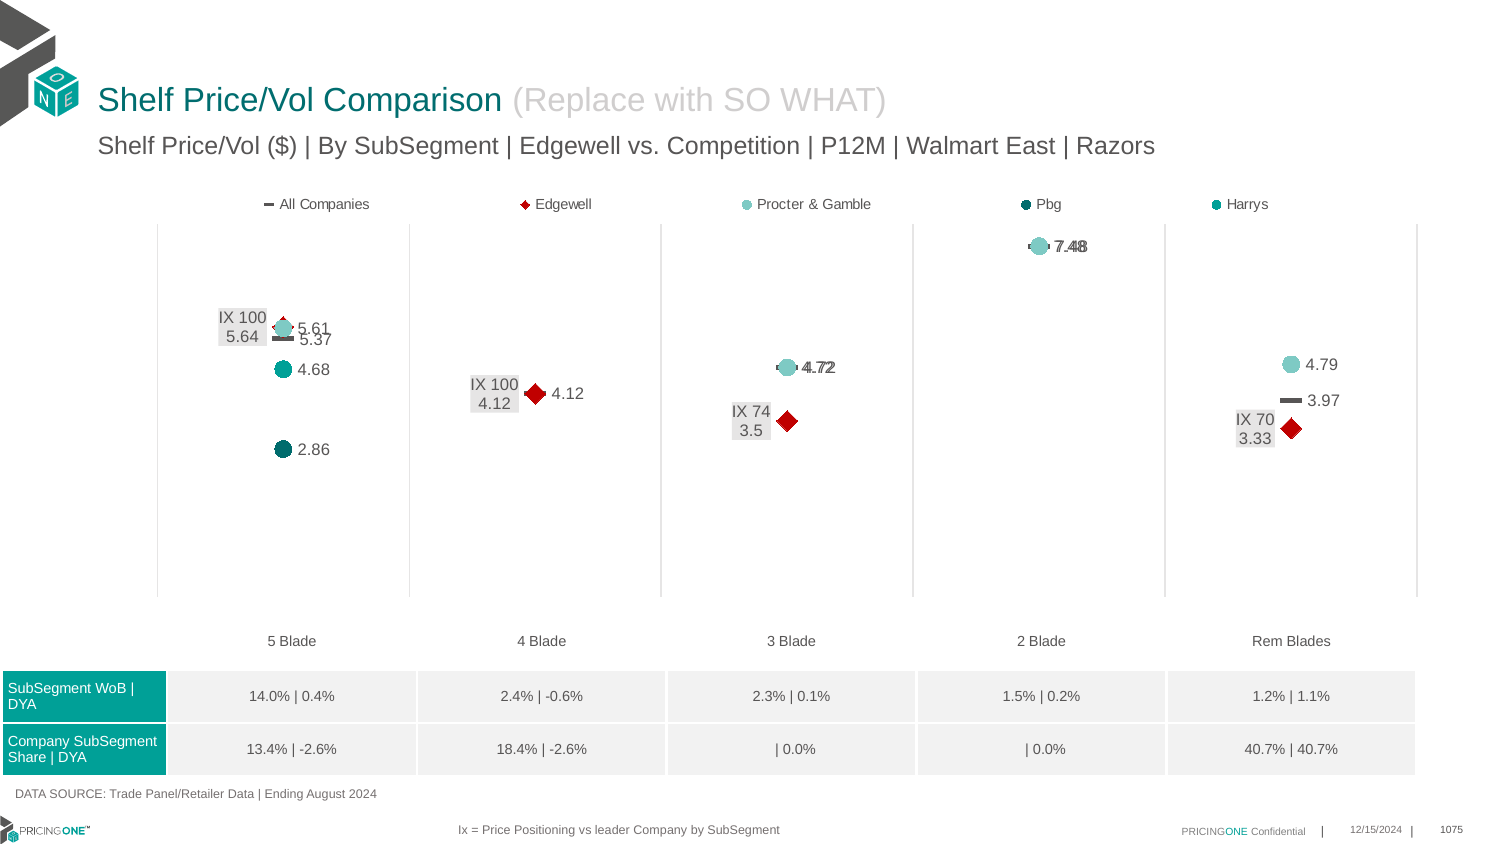

# Shelf Price/Vol Comparison (Replace with SO WHAT)
Shelf Price/Vol ($) | By SubSegment | Edgewell vs. Competition | P12M | Walmart East | Razors

### Chart

| Category | All Companies | Edgewell | Procter & Gamble | Pbg | Harrys |
|---|---|---|---|---|---|
| IX 100 | 5.37 | 5.64 | 5.61 | 2.86 | 4.68 |
| IX 100 | 4.12 | 4.12 | None | None | None |
| IX 74 | 4.72 | 3.5 | 4.72 | None | None |
| IX 0 | 7.48 | None | 7.48 | None | None |
| IX 70 | 3.97 | 3.33 | 4.79 | None | None |
|  | 5 Blade | 4 Blade | 3 Blade | 2 Blade | Rem Blades |
| --- | --- | --- | --- | --- | --- |
| SubSegment WoB | DYA | 14.0% | 0.4% | 2.4% | -0.6% | 2.3% | 0.1% | 1.5% | 0.2% | 1.2% | 1.1% |
| Company SubSegment Share | DYA | 13.4% | -2.6% | 18.4% | -2.6% | | 0.0% | | 0.0% | 40.7% | 40.7% |
DATA SOURCE: Trade Panel/Retailer Data | Ending August 2024
Ix = Price Positioning vs leader Company by SubSegment
12/15/2024
1075